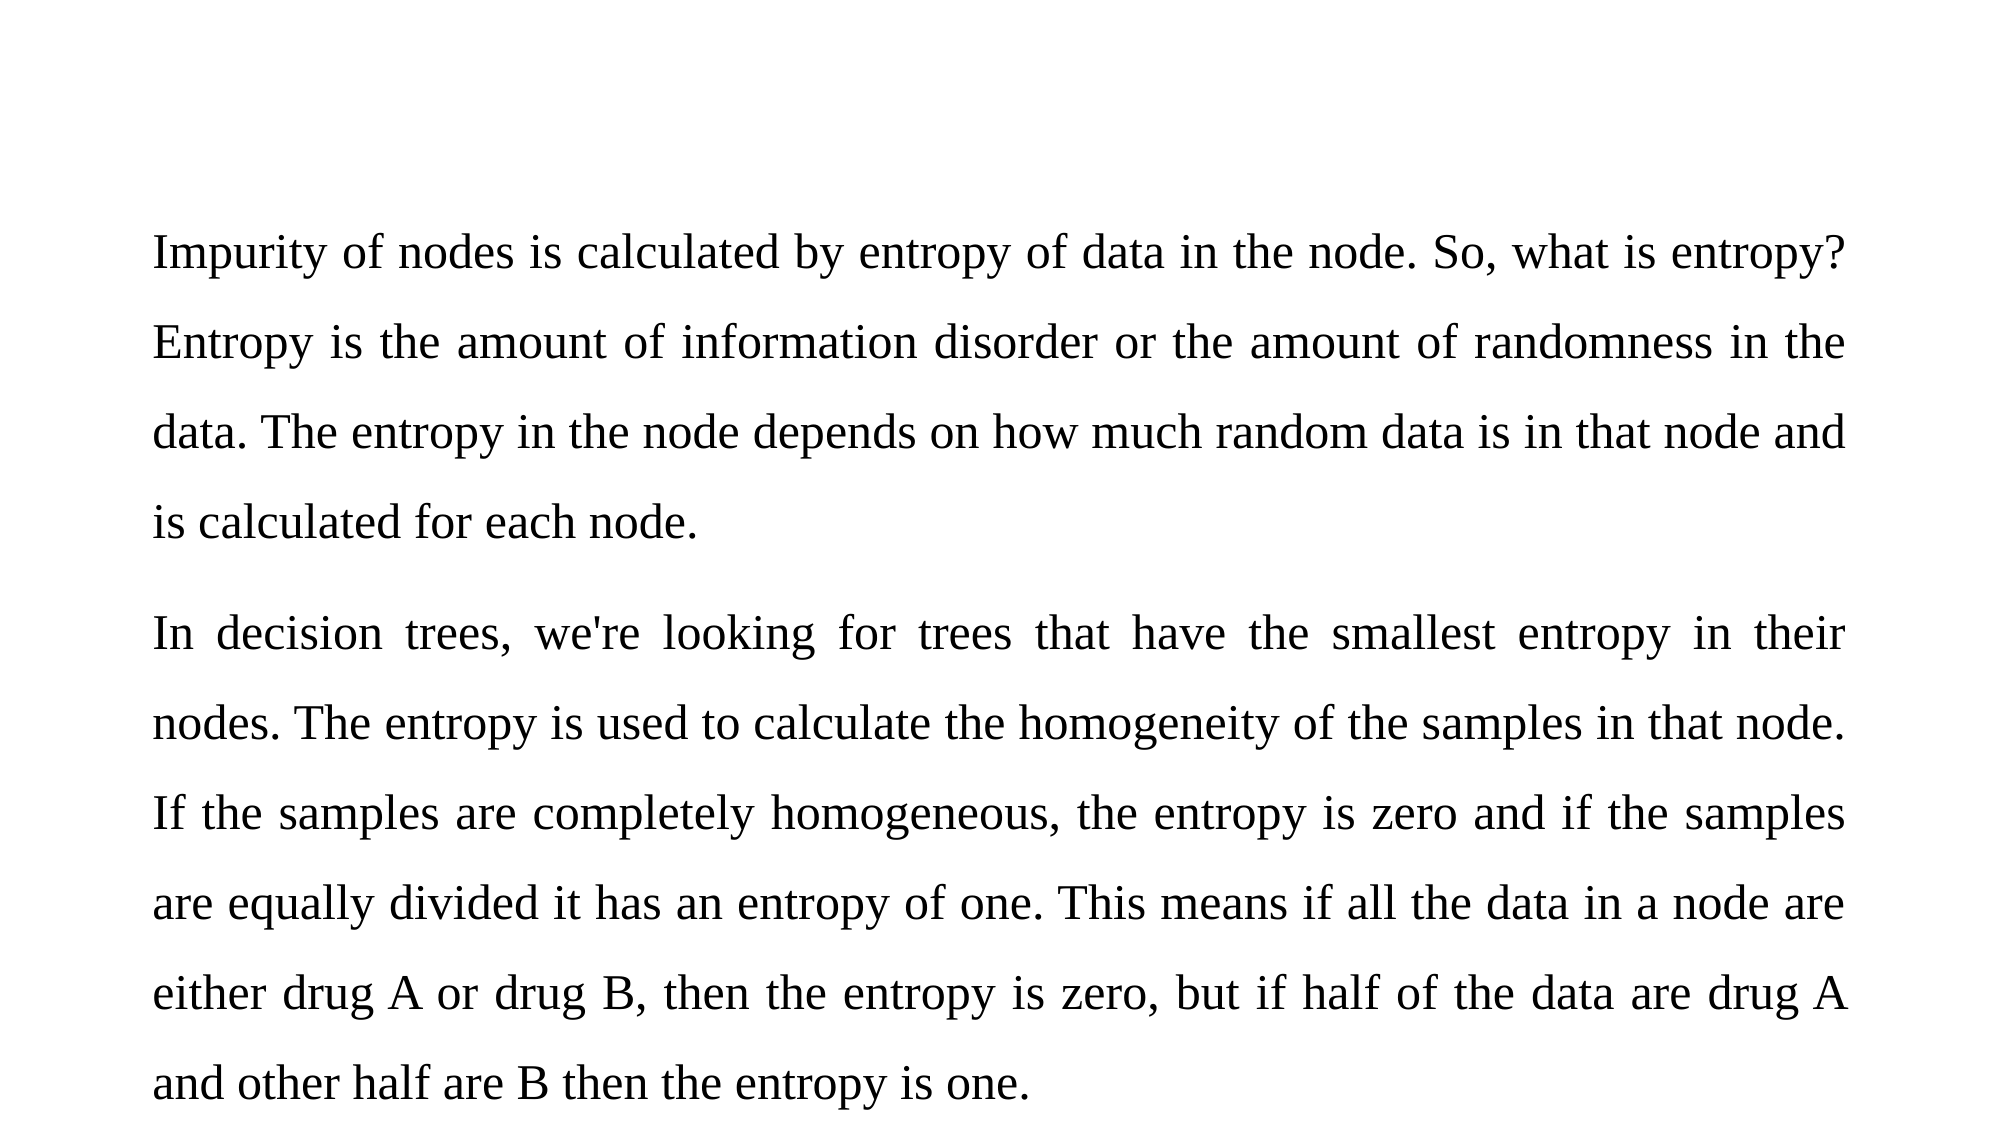

#
Impurity of nodes is calculated by entropy of data in the node. So, what is entropy? Entropy is the amount of information disorder or the amount of randomness in the data. The entropy in the node depends on how much random data is in that node and is calculated for each node.
In decision trees, we're looking for trees that have the smallest entropy in their nodes. The entropy is used to calculate the homogeneity of the samples in that node. If the samples are completely homogeneous, the entropy is zero and if the samples are equally divided it has an entropy of one. This means if all the data in a node are either drug A or drug B, then the entropy is zero, but if half of the data are drug A and other half are B then the entropy is one.